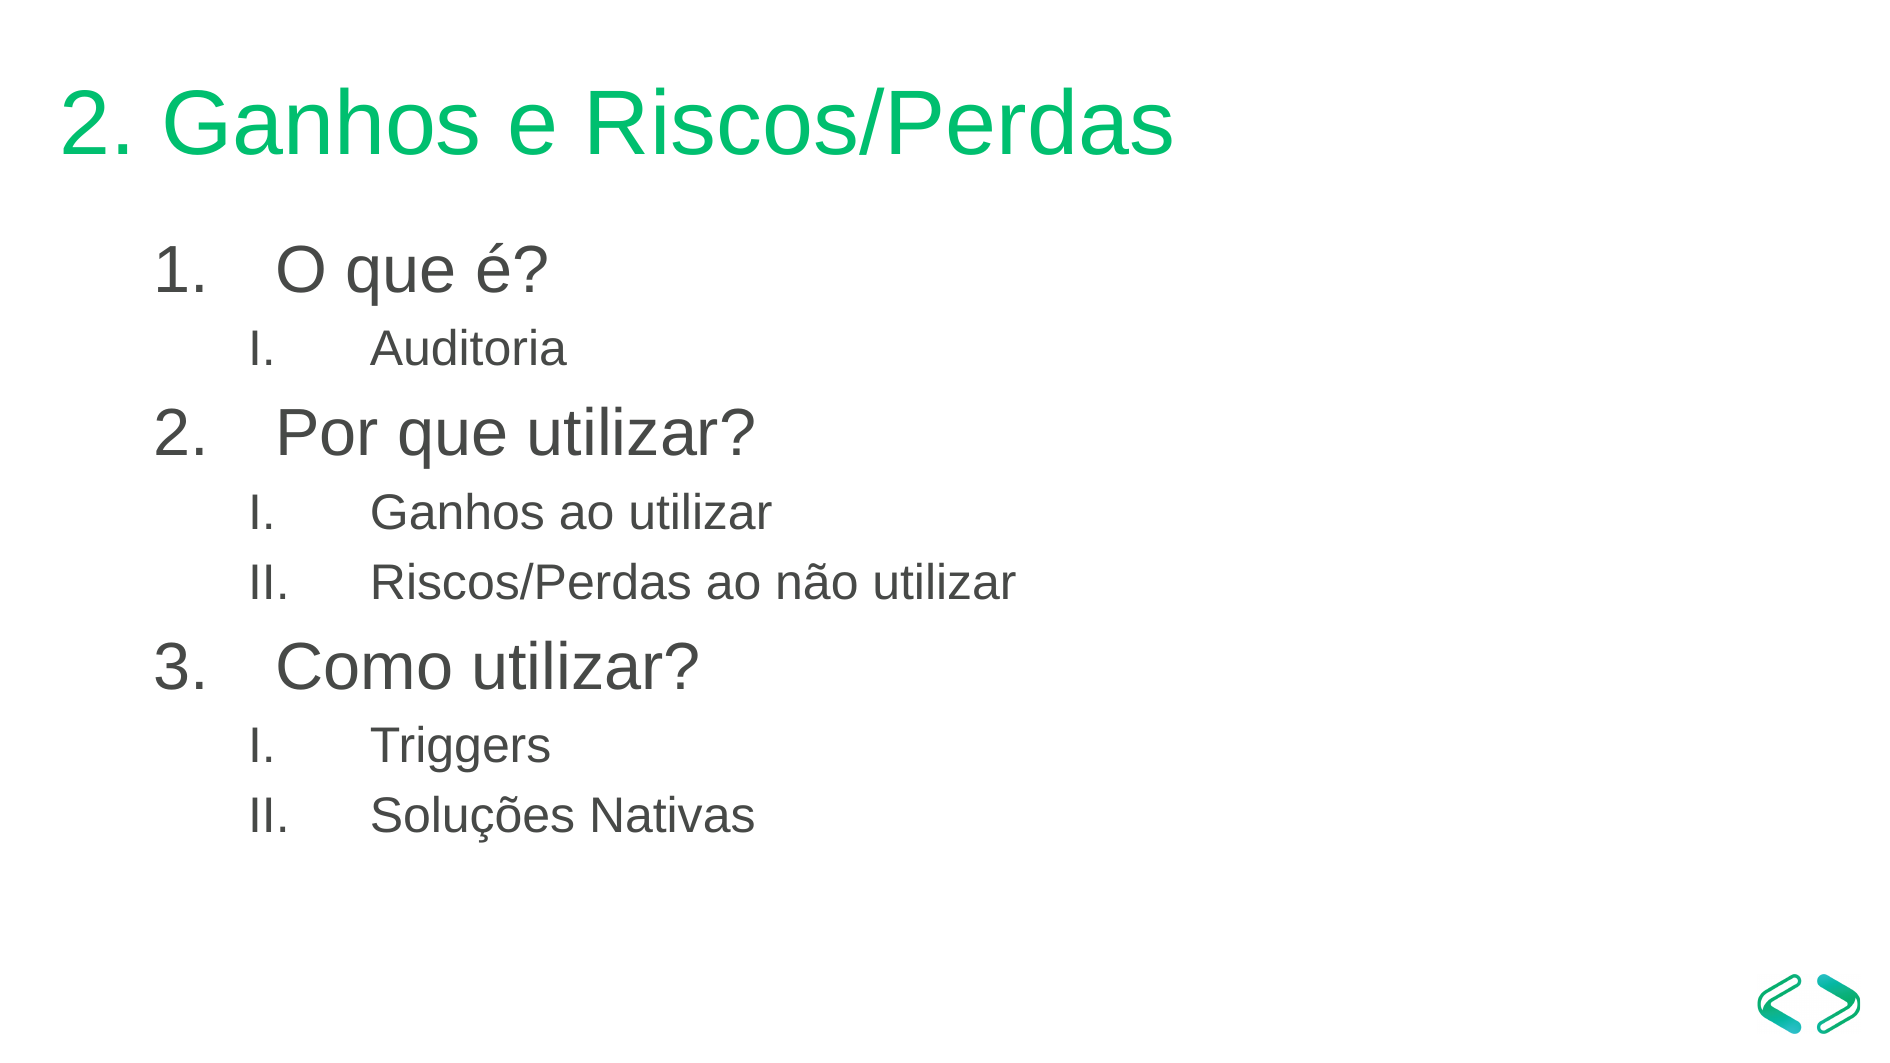

# 2. Ganhos e Riscos/Perdas
O que é?
Auditoria
Por que utilizar?
Ganhos ao utilizar
Riscos/Perdas ao não utilizar
Como utilizar?
Triggers
Soluções Nativas